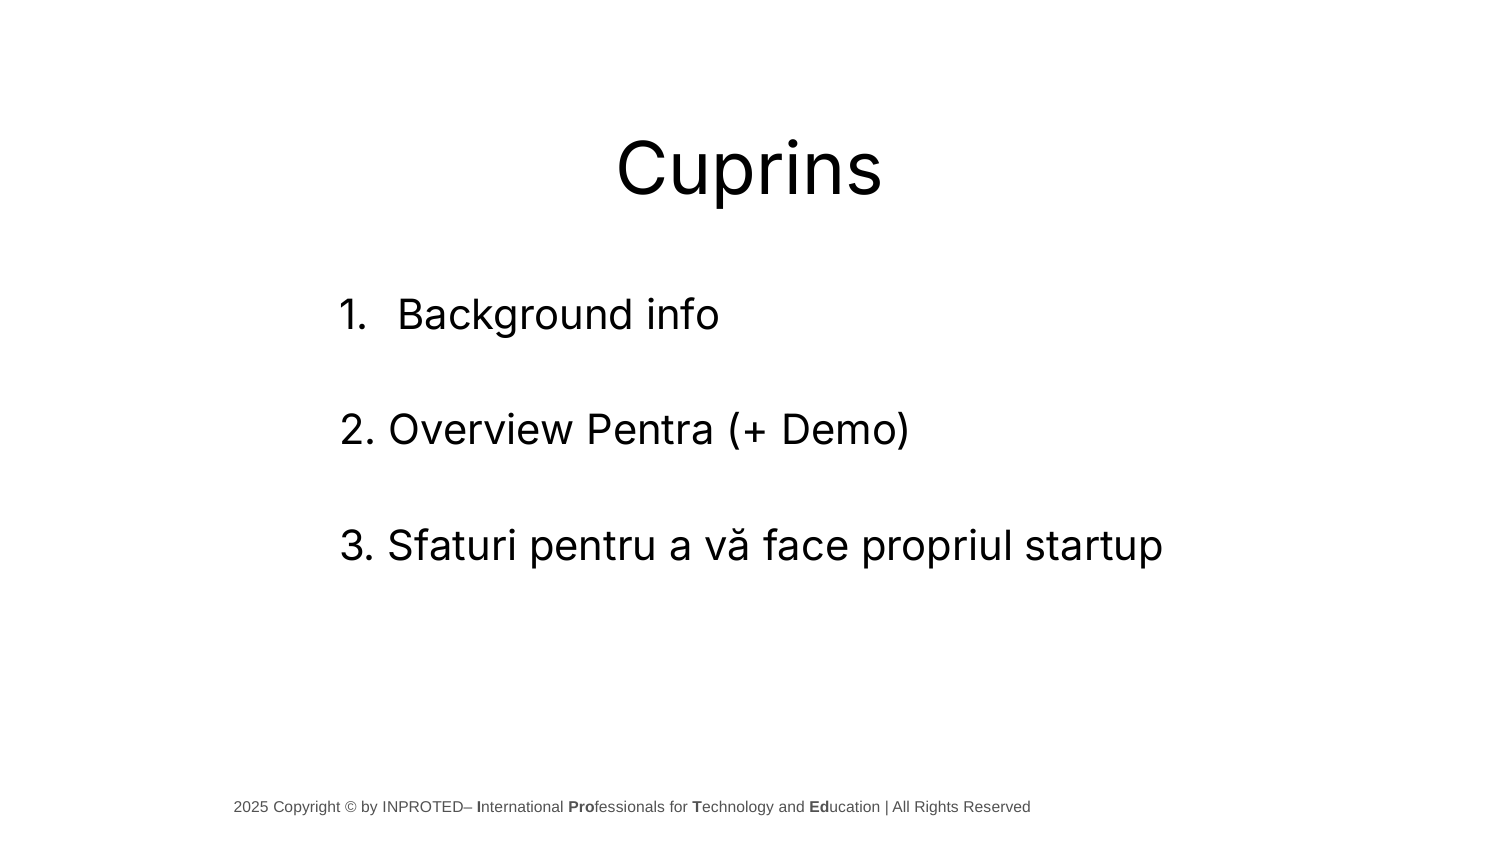

# Cuprins
Background info

2. Overview Pentra (+ Demo)

3. Sfaturi pentru a vă face propriul startup
2025 Copyright © by INPROTED– International Professionals for Technology and Education | All Rights Reserved